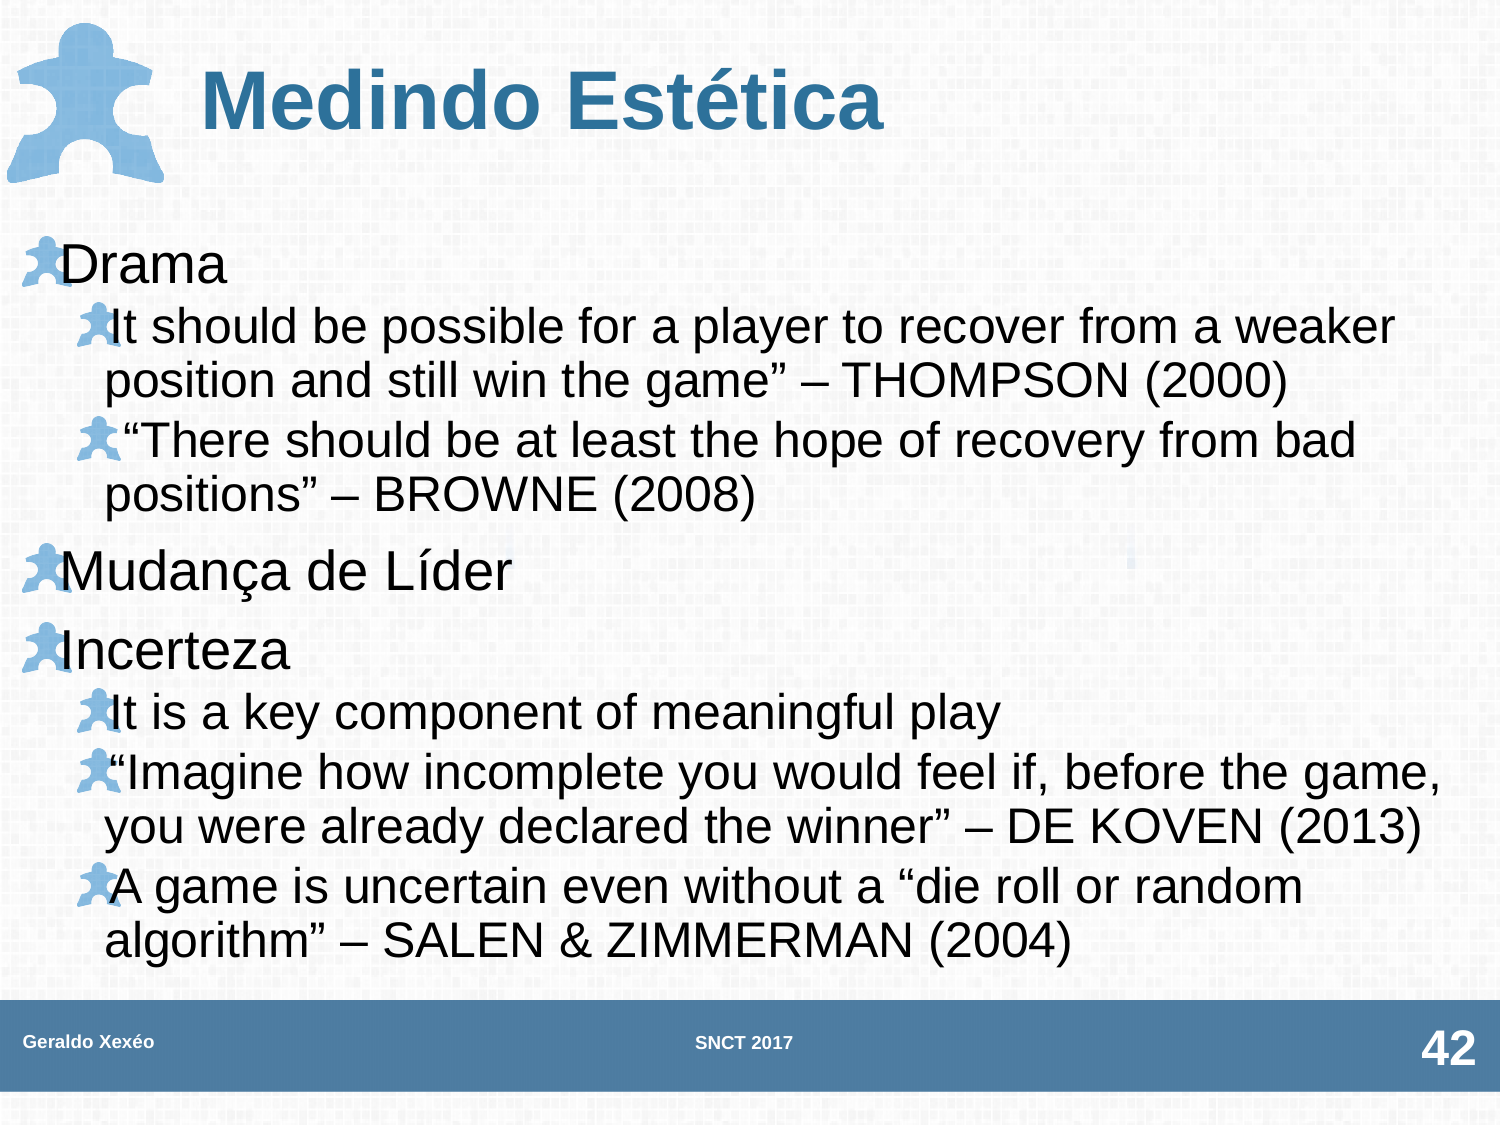

# Medindo Estética
Drama
It should be possible for a player to recover from a weaker position and still win the game” – THOMPSON (2000)
 “There should be at least the hope of recovery from bad positions” – BROWNE (2008)
Mudança de Líder
Incerteza
It is a key component of meaningful play
“Imagine how incomplete you would feel if, before the game, you were already declared the winner” – DE KOVEN (2013)
A game is uncertain even without a “die roll or random algorithm” – SALEN & ZIMMERMAN (2004)
Geraldo Xexéo
SNCT 2017
42